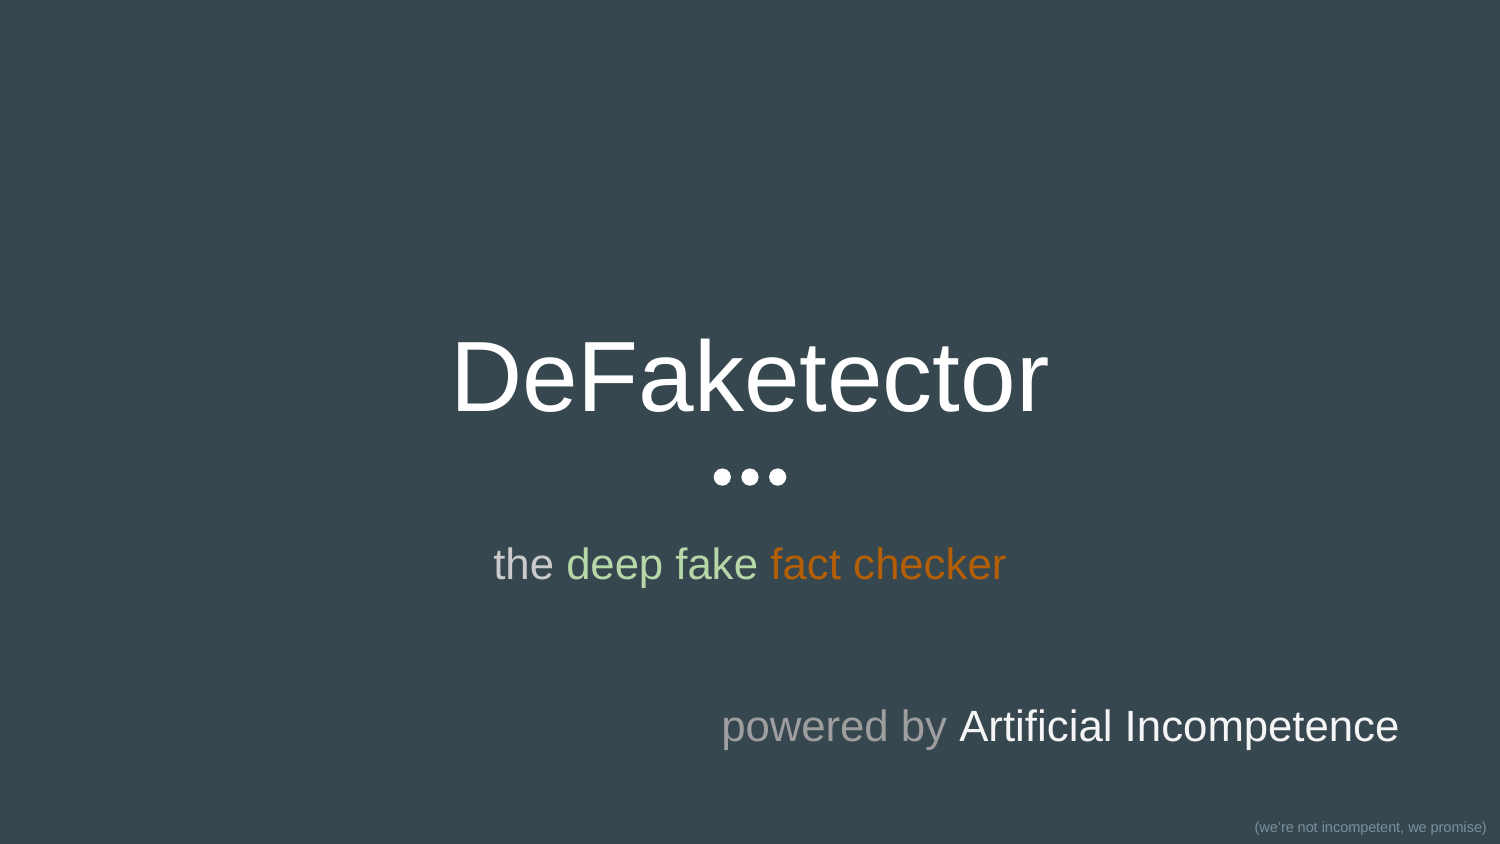

# DeFaketector
the deep fake fact checker
powered by Artificial Incompetence
(we’re not incompetent, we promise)